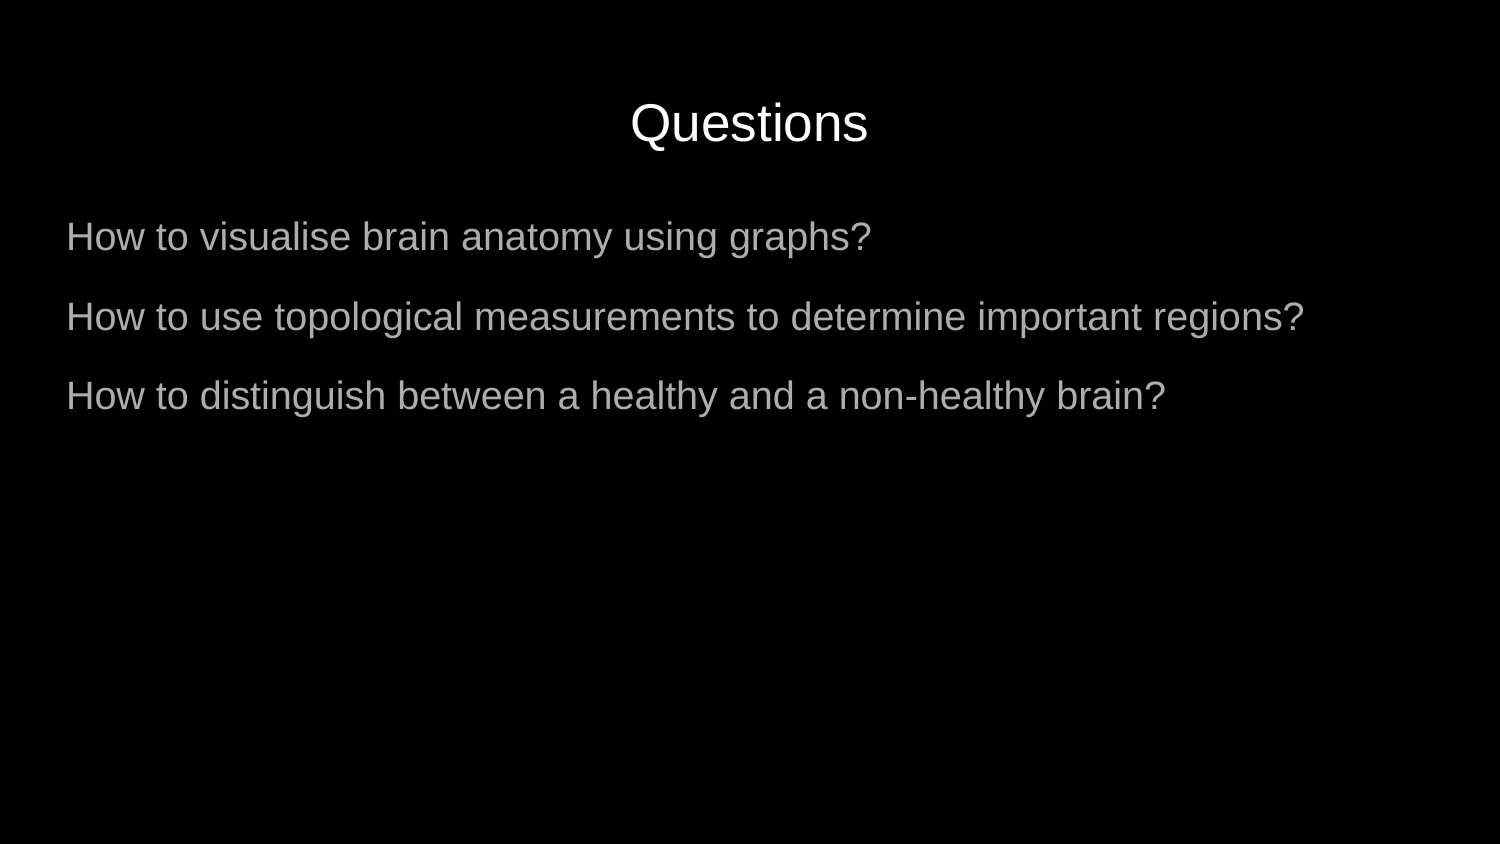

# Questions
How to visualise brain anatomy using graphs?
How to use topological measurements to determine important regions?
How to distinguish between a healthy and a non-healthy brain?